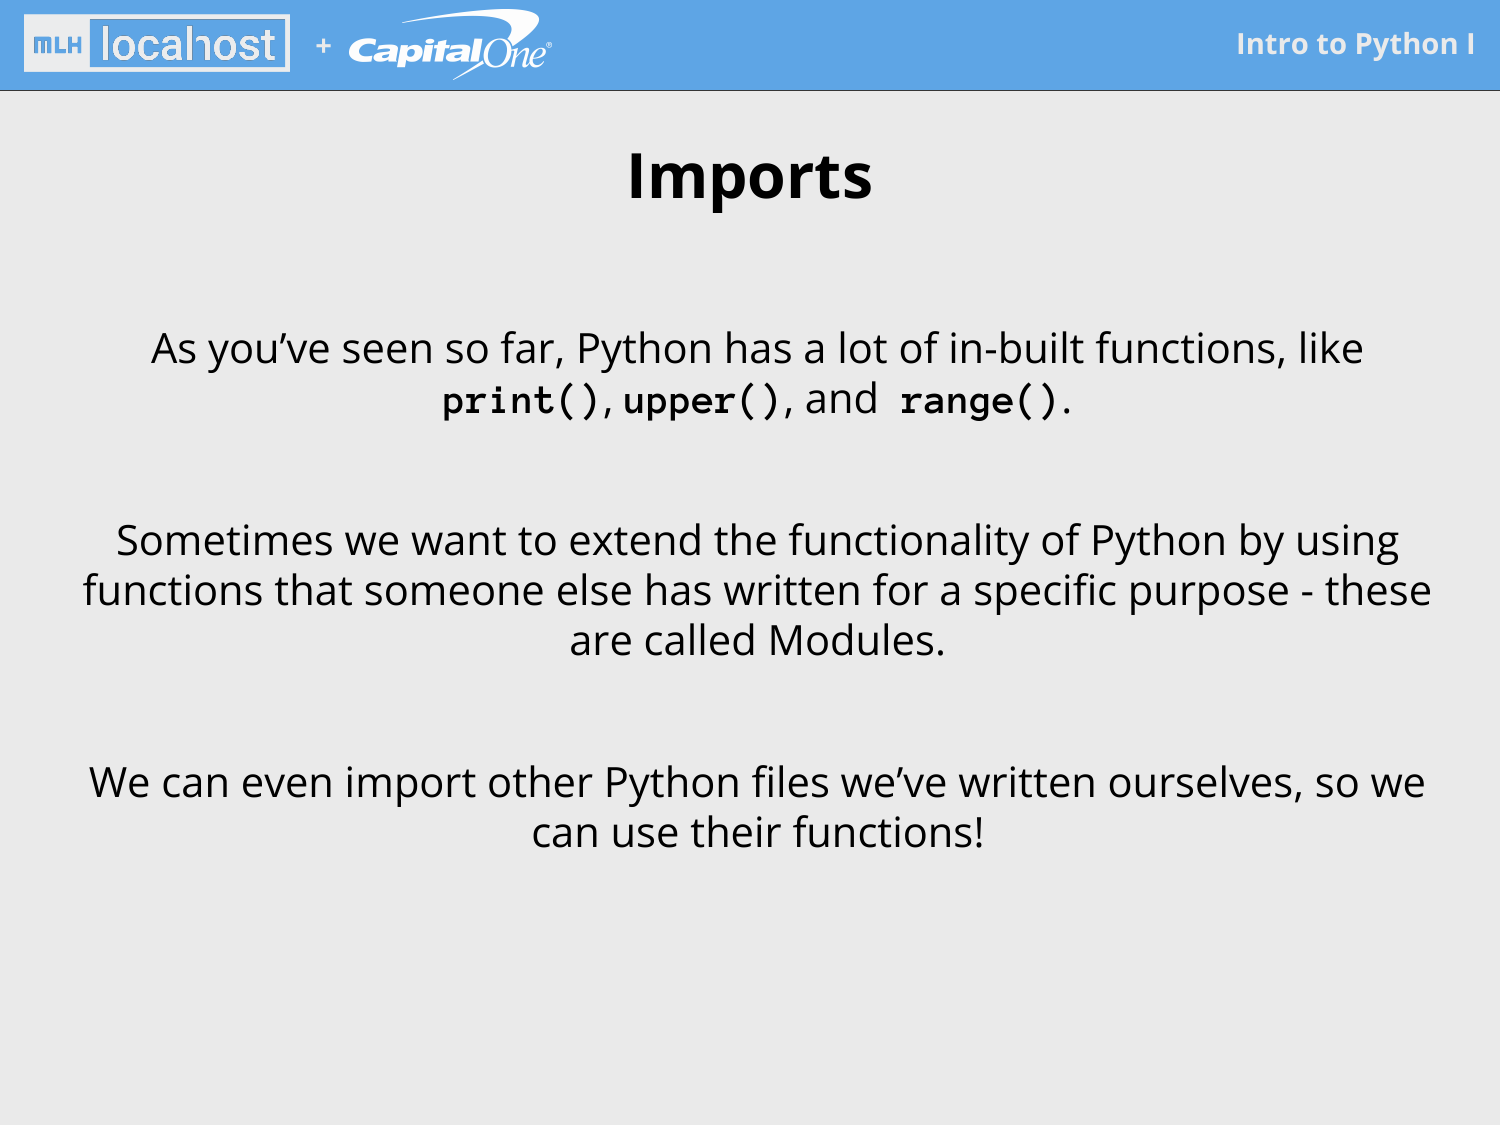

# Imports
As you’ve seen so far, Python has a lot of in-built functions, like print(), upper(), and range().

Sometimes we want to extend the functionality of Python by using functions that someone else has written for a specific purpose - these are called Modules.

We can even import other Python files we’ve written ourselves, so we can use their functions!